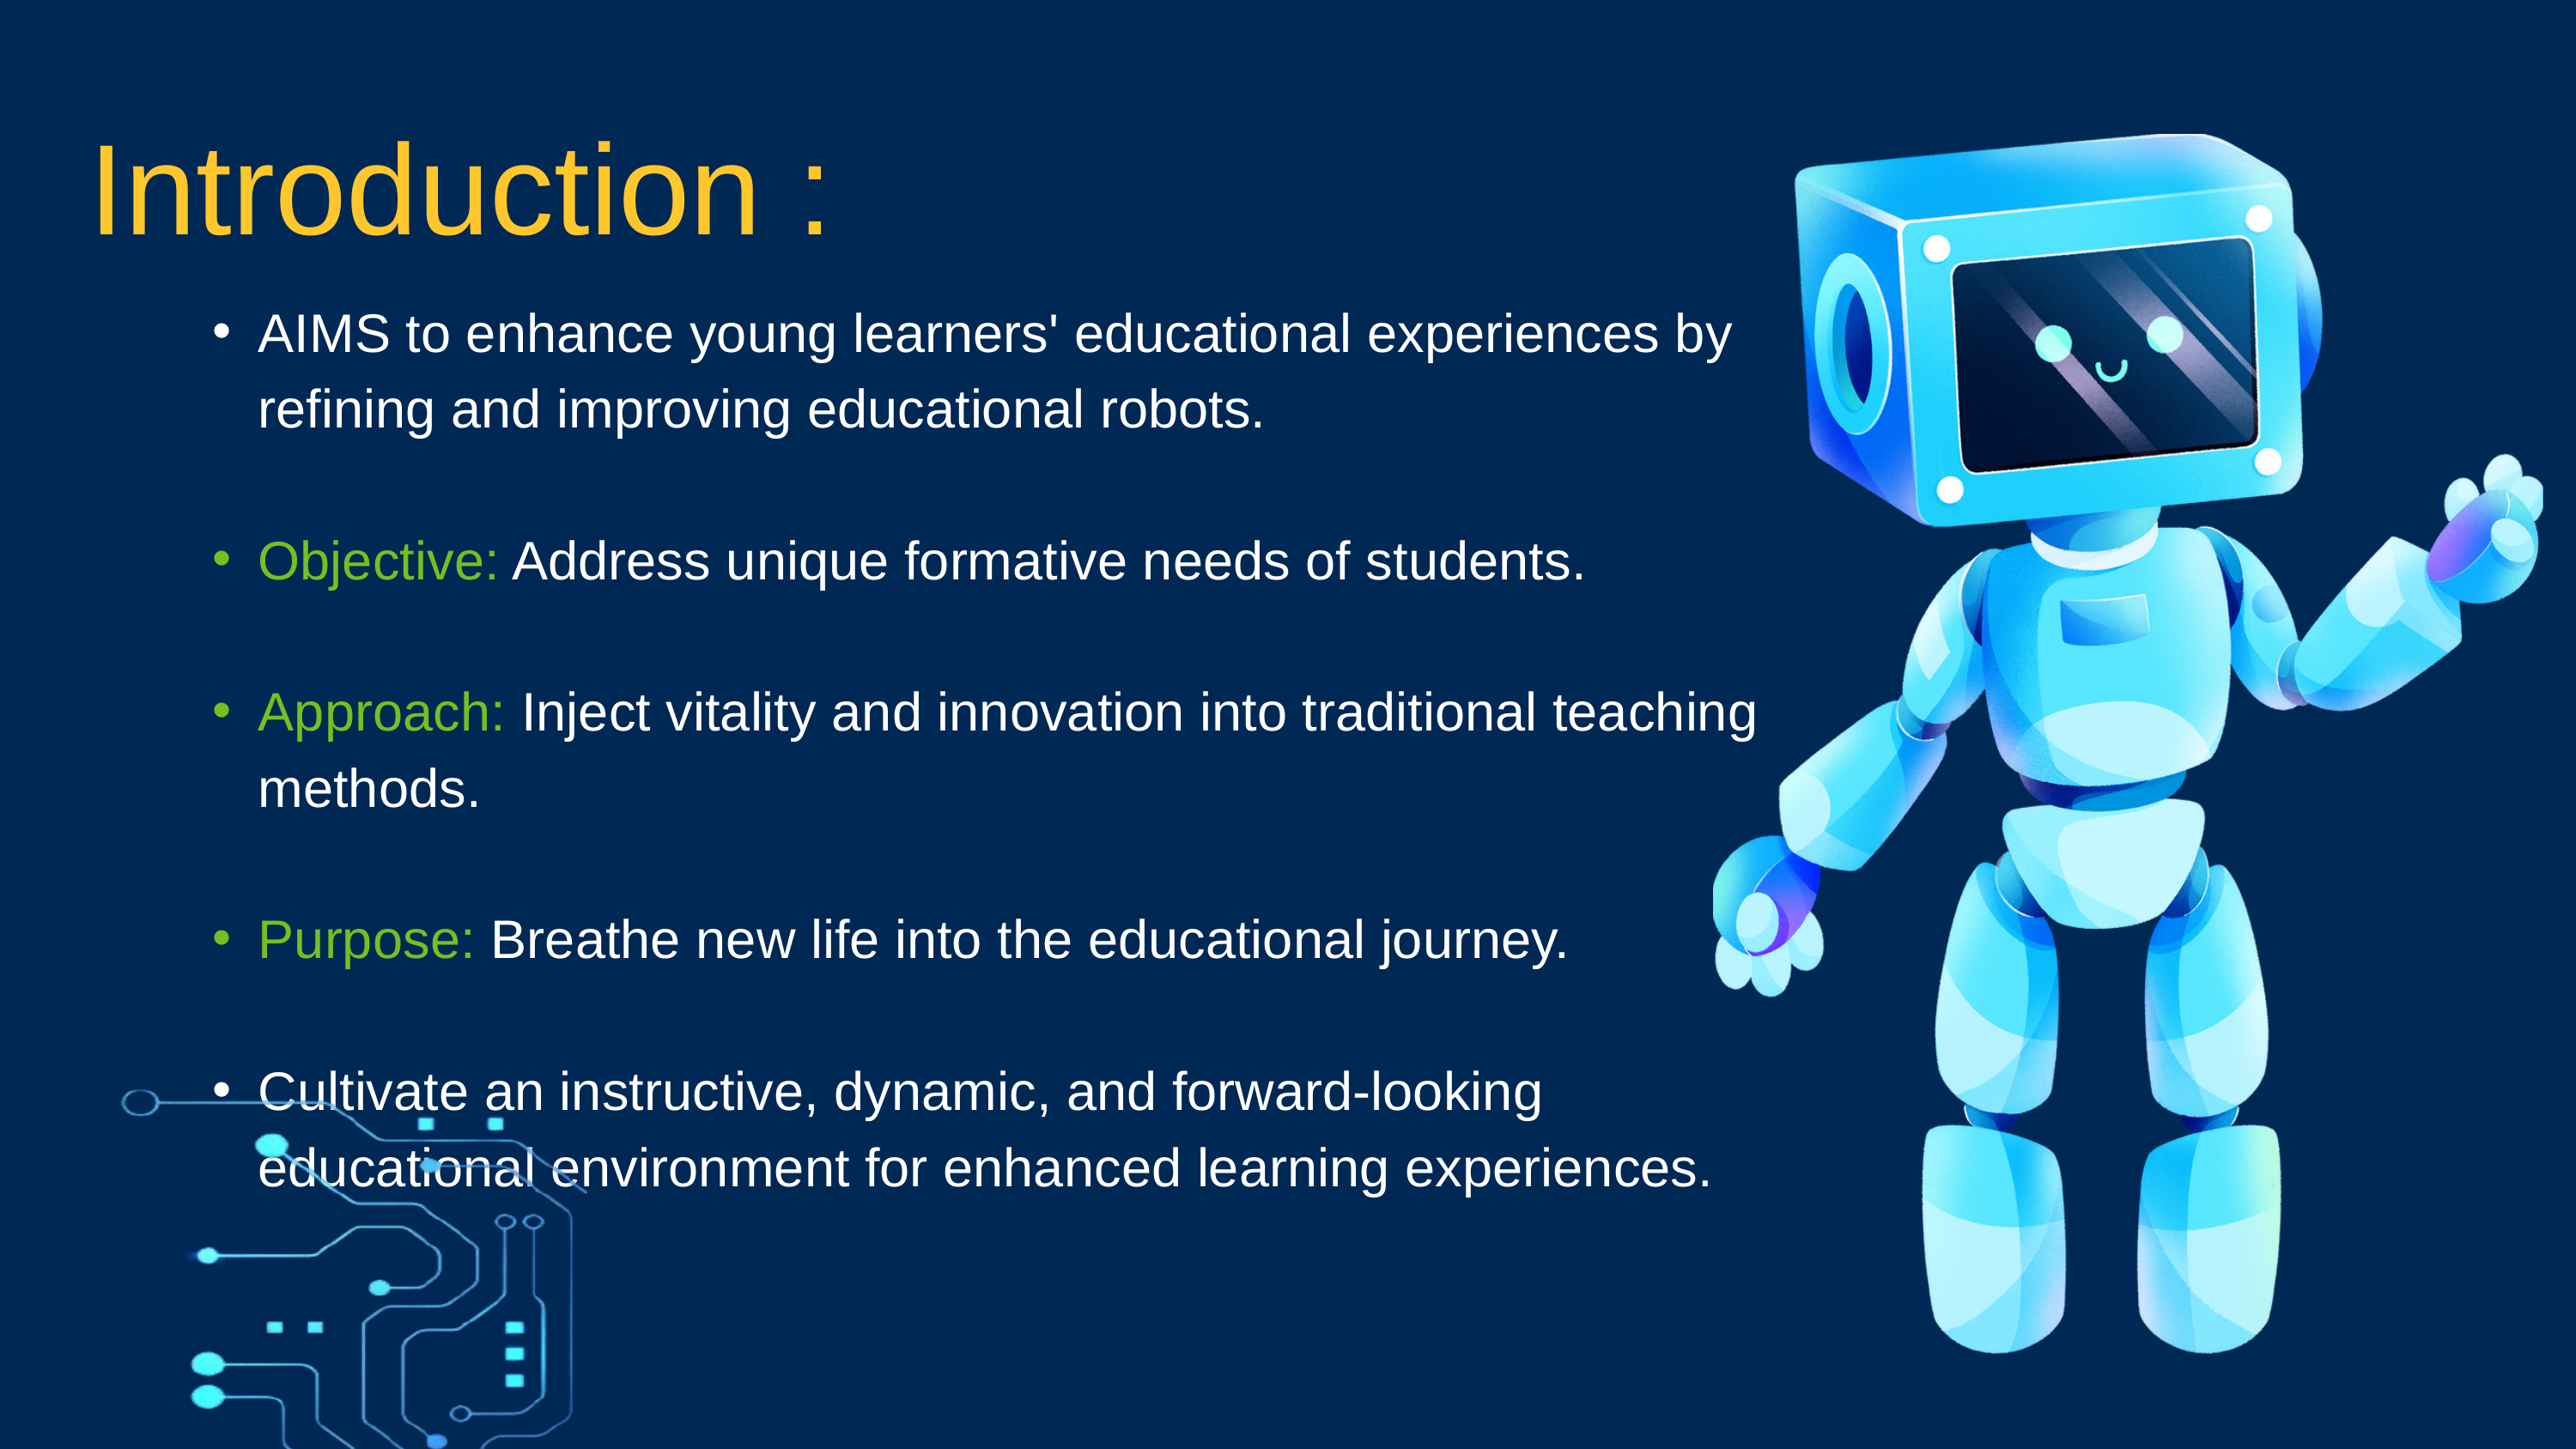

Introduction :

AIMS to enhance young learners' educational experiences by refining and improving educational robots.

Objective: Address unique formative needs of students.

Approach: Inject vitality and innovation into traditional teaching methods.

Purpose: Breathe new life into the educational journey.

Cultivate an instructive, dynamic, and forward-looking educational environment for enhanced learning experiences.